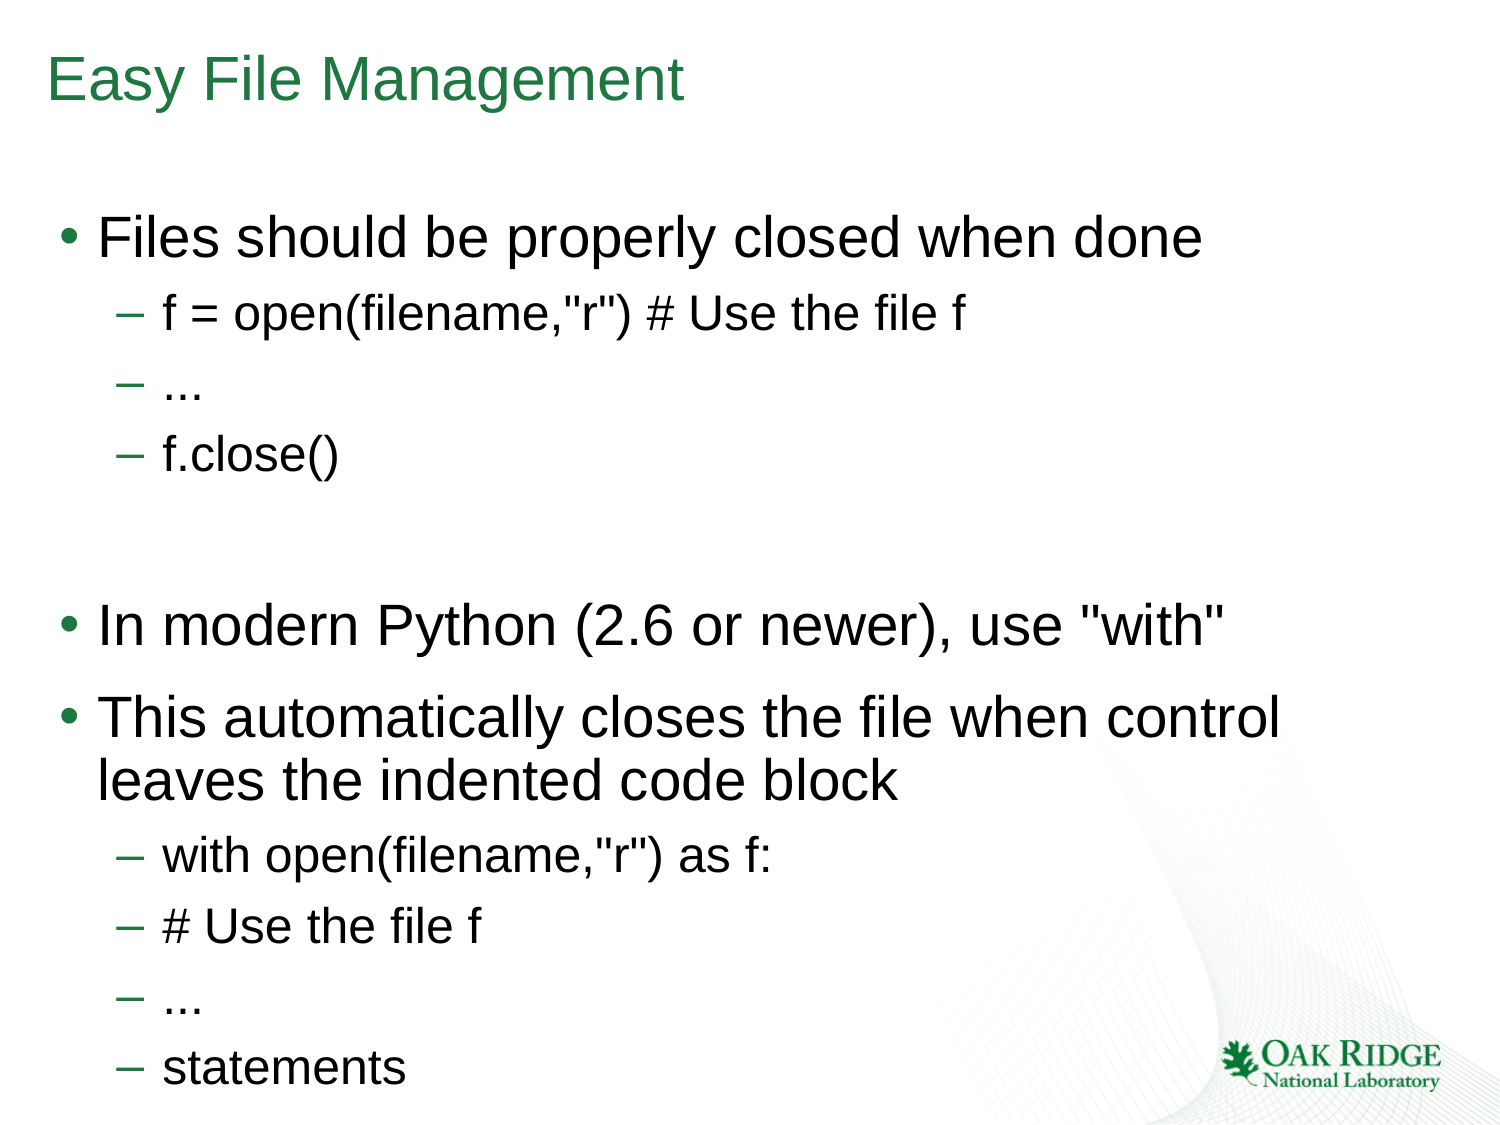

# Easy File Management
Files should be properly closed when done
f = open(filename,"r") # Use the file f
...
f.close()

In modern Python (2.6 or newer), use "with"
This automatically closes the file when control leaves the indented code block
with open(filename,"r") as f:
# Use the file f
...
statements